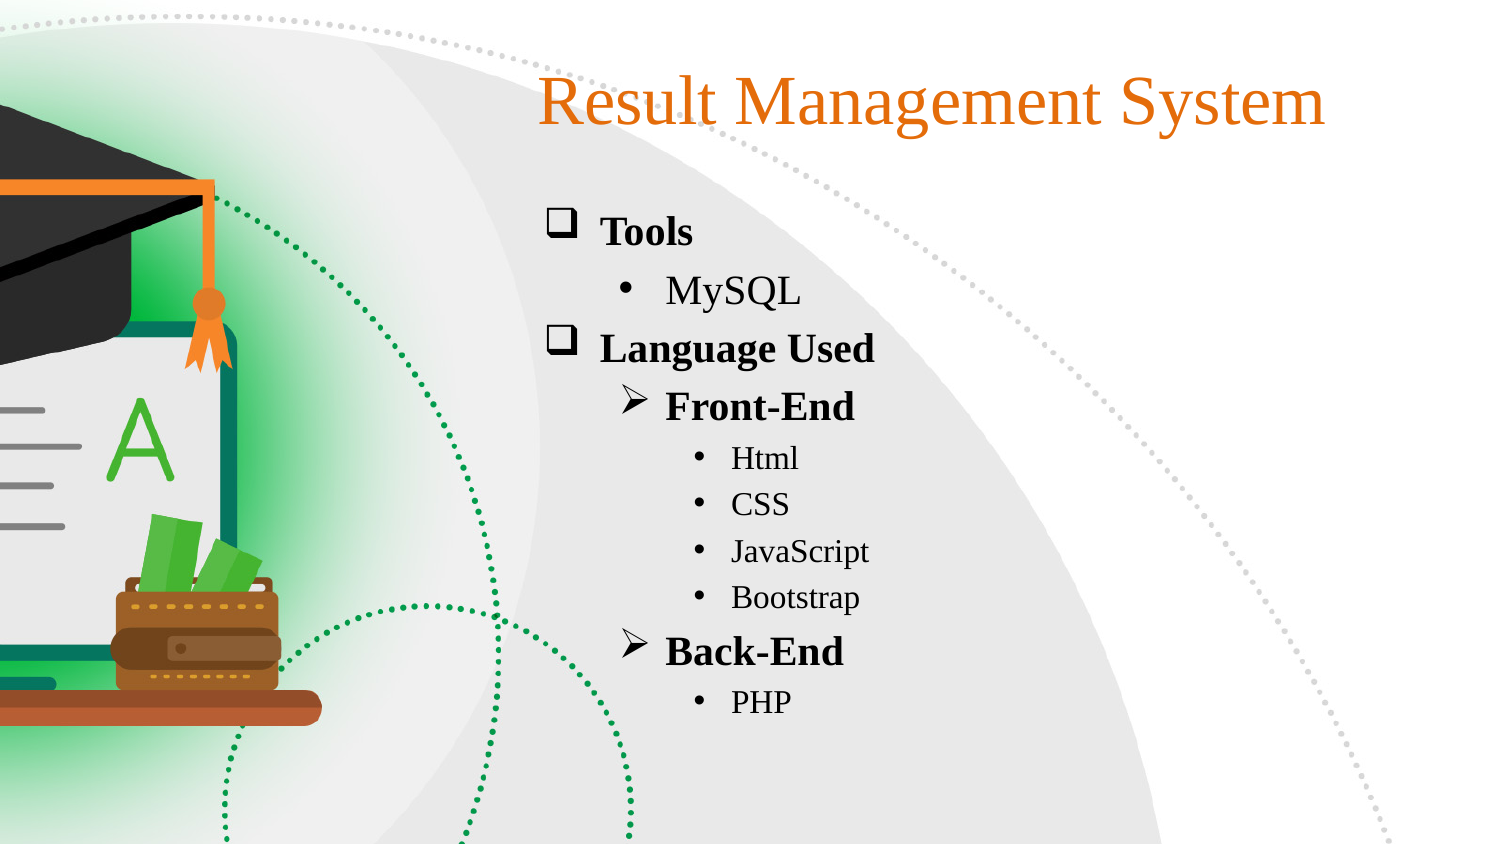

# Result Management System
Tools
MySQL
Language Used
Front-End
Html
CSS
JavaScript
Bootstrap
Back-End
PHP